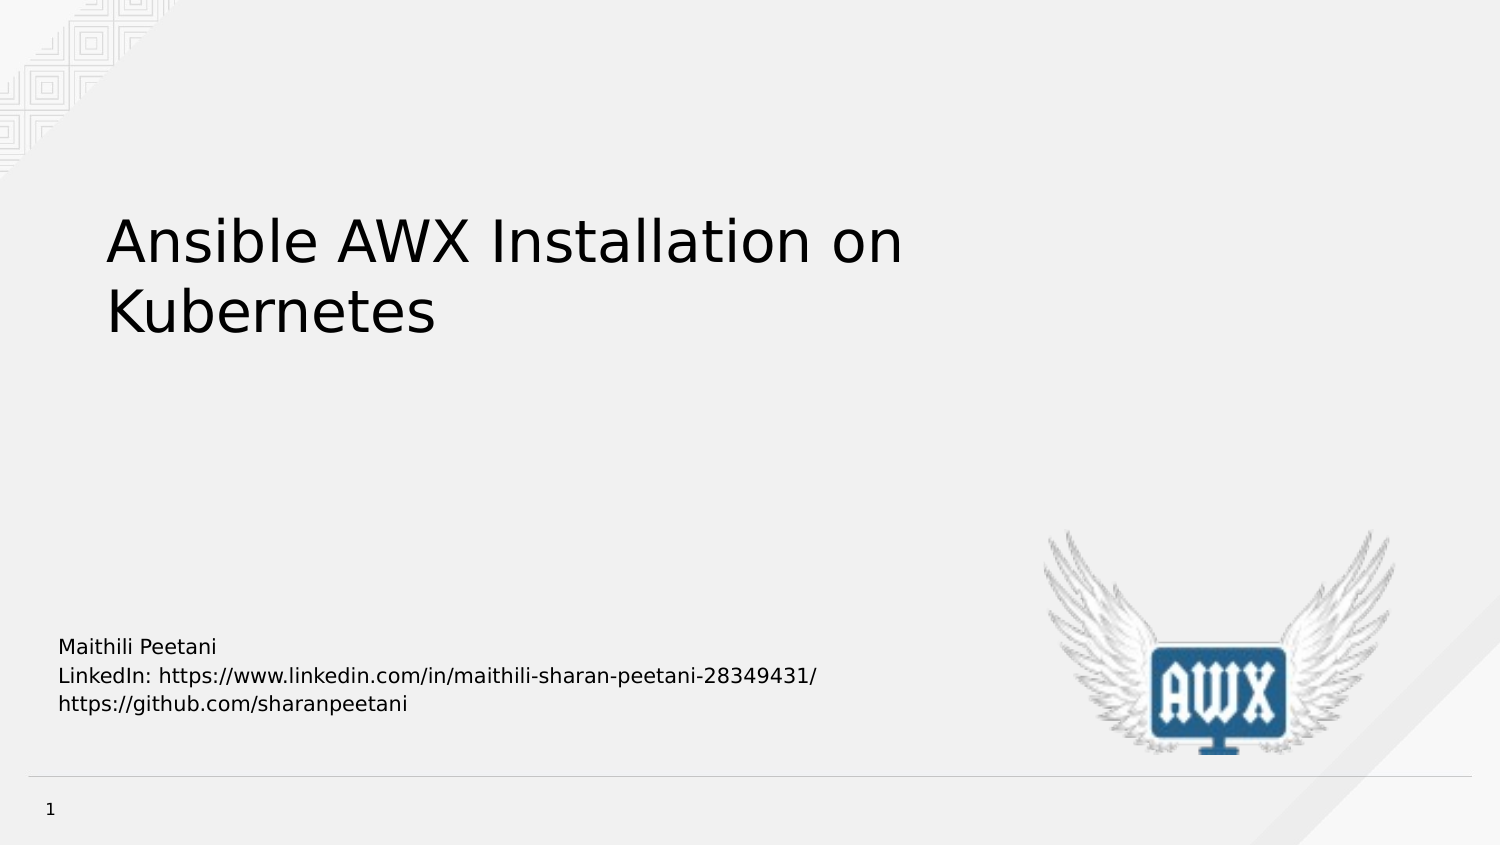

# Ansible AWX Installation on Kubernetes

Maithili Peetani
LinkedIn: https://www.linkedin.com/in/maithili-sharan-peetani-28349431/
https://github.com/sharanpeetani
1